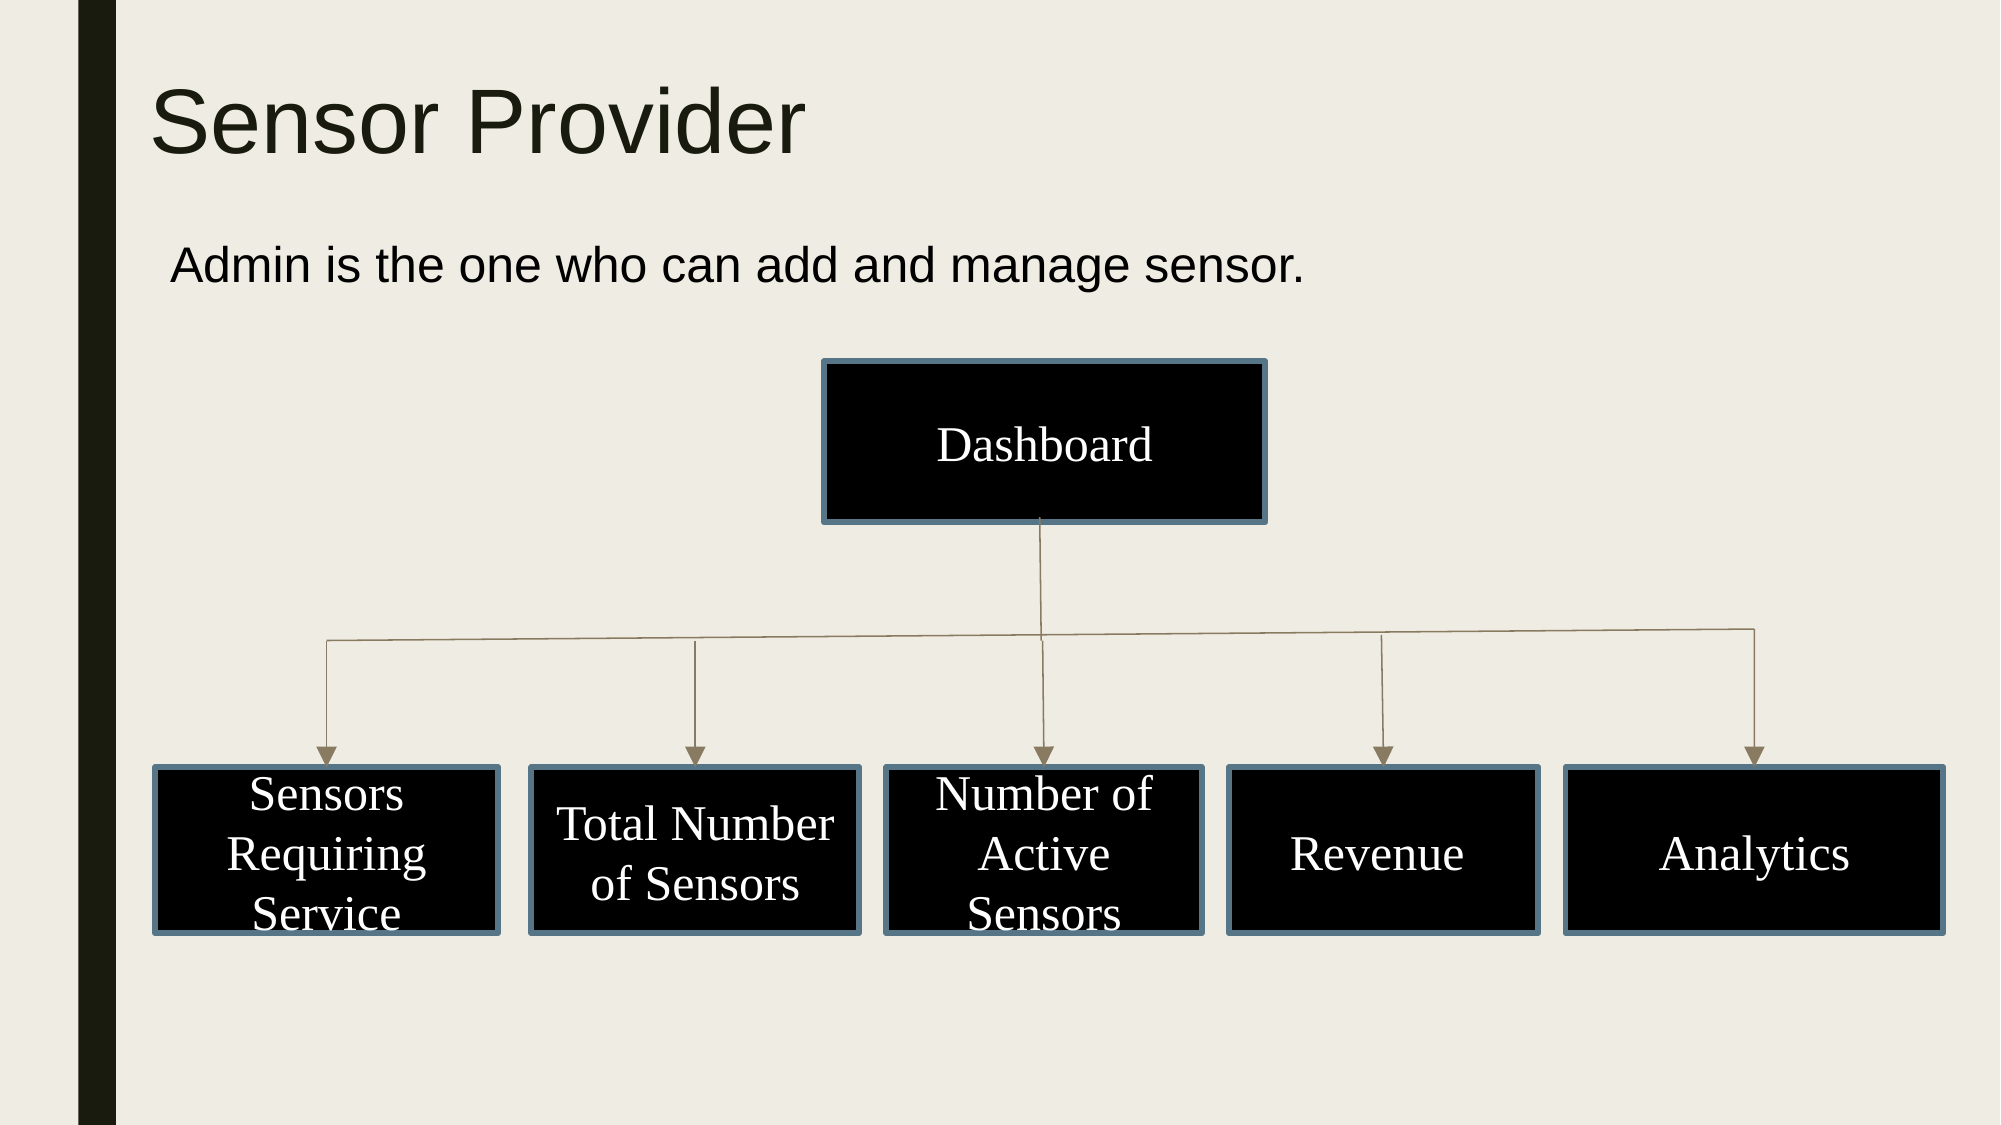

# Sensor Provider
Admin is the one who can add and manage sensor.

Dashboard
Revenue
Analytics
Sensors Requiring Service
Total Number of Sensors
Number of Active Sensors